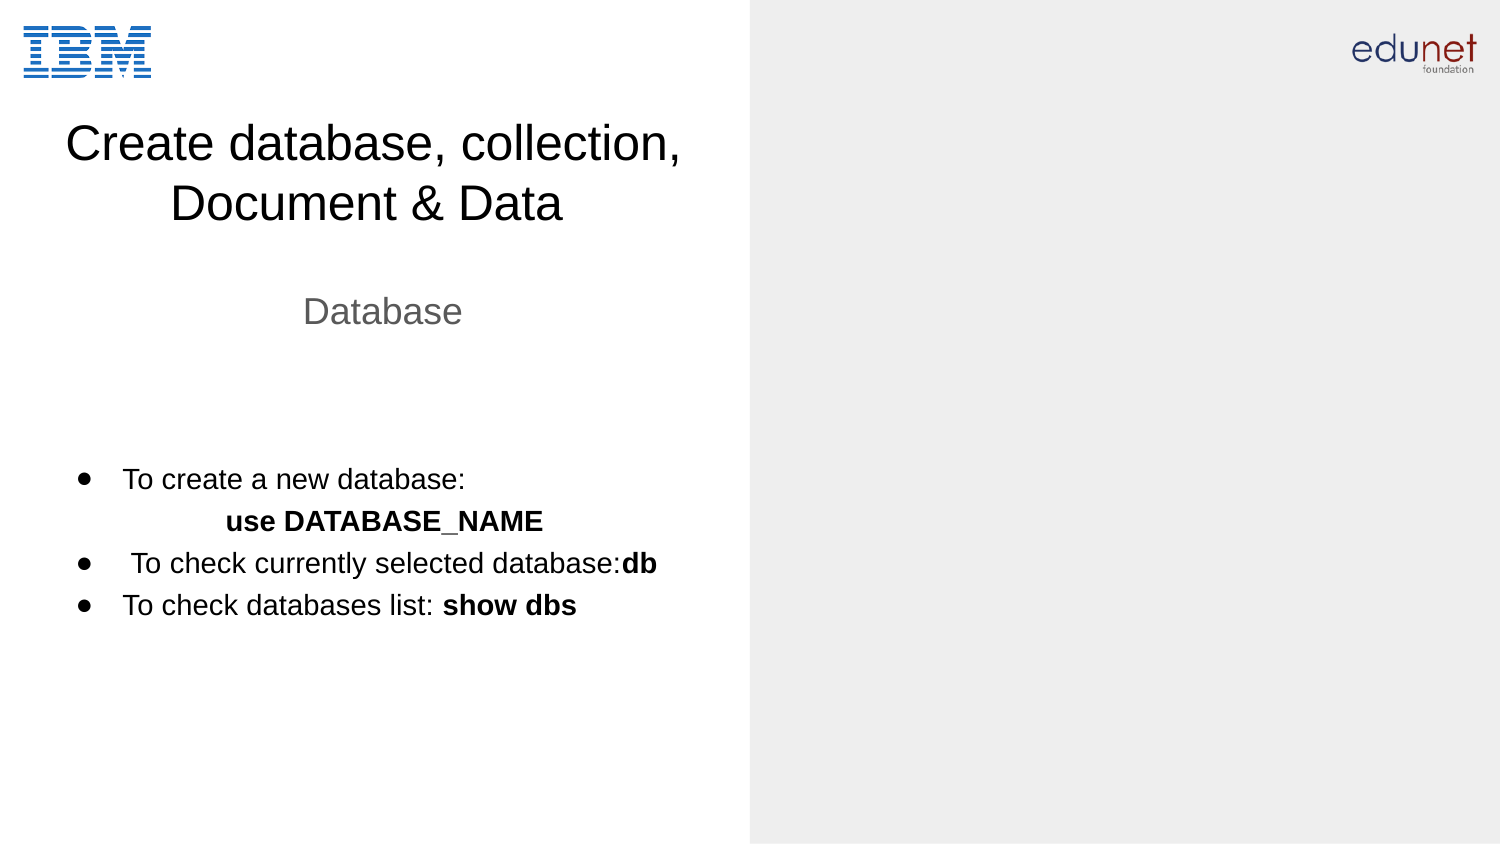

# Create database, collection, Document & Data
Database

To create a new database:
	use DATABASE_NAME
 To check currently selected database:db
To check databases list: show dbs